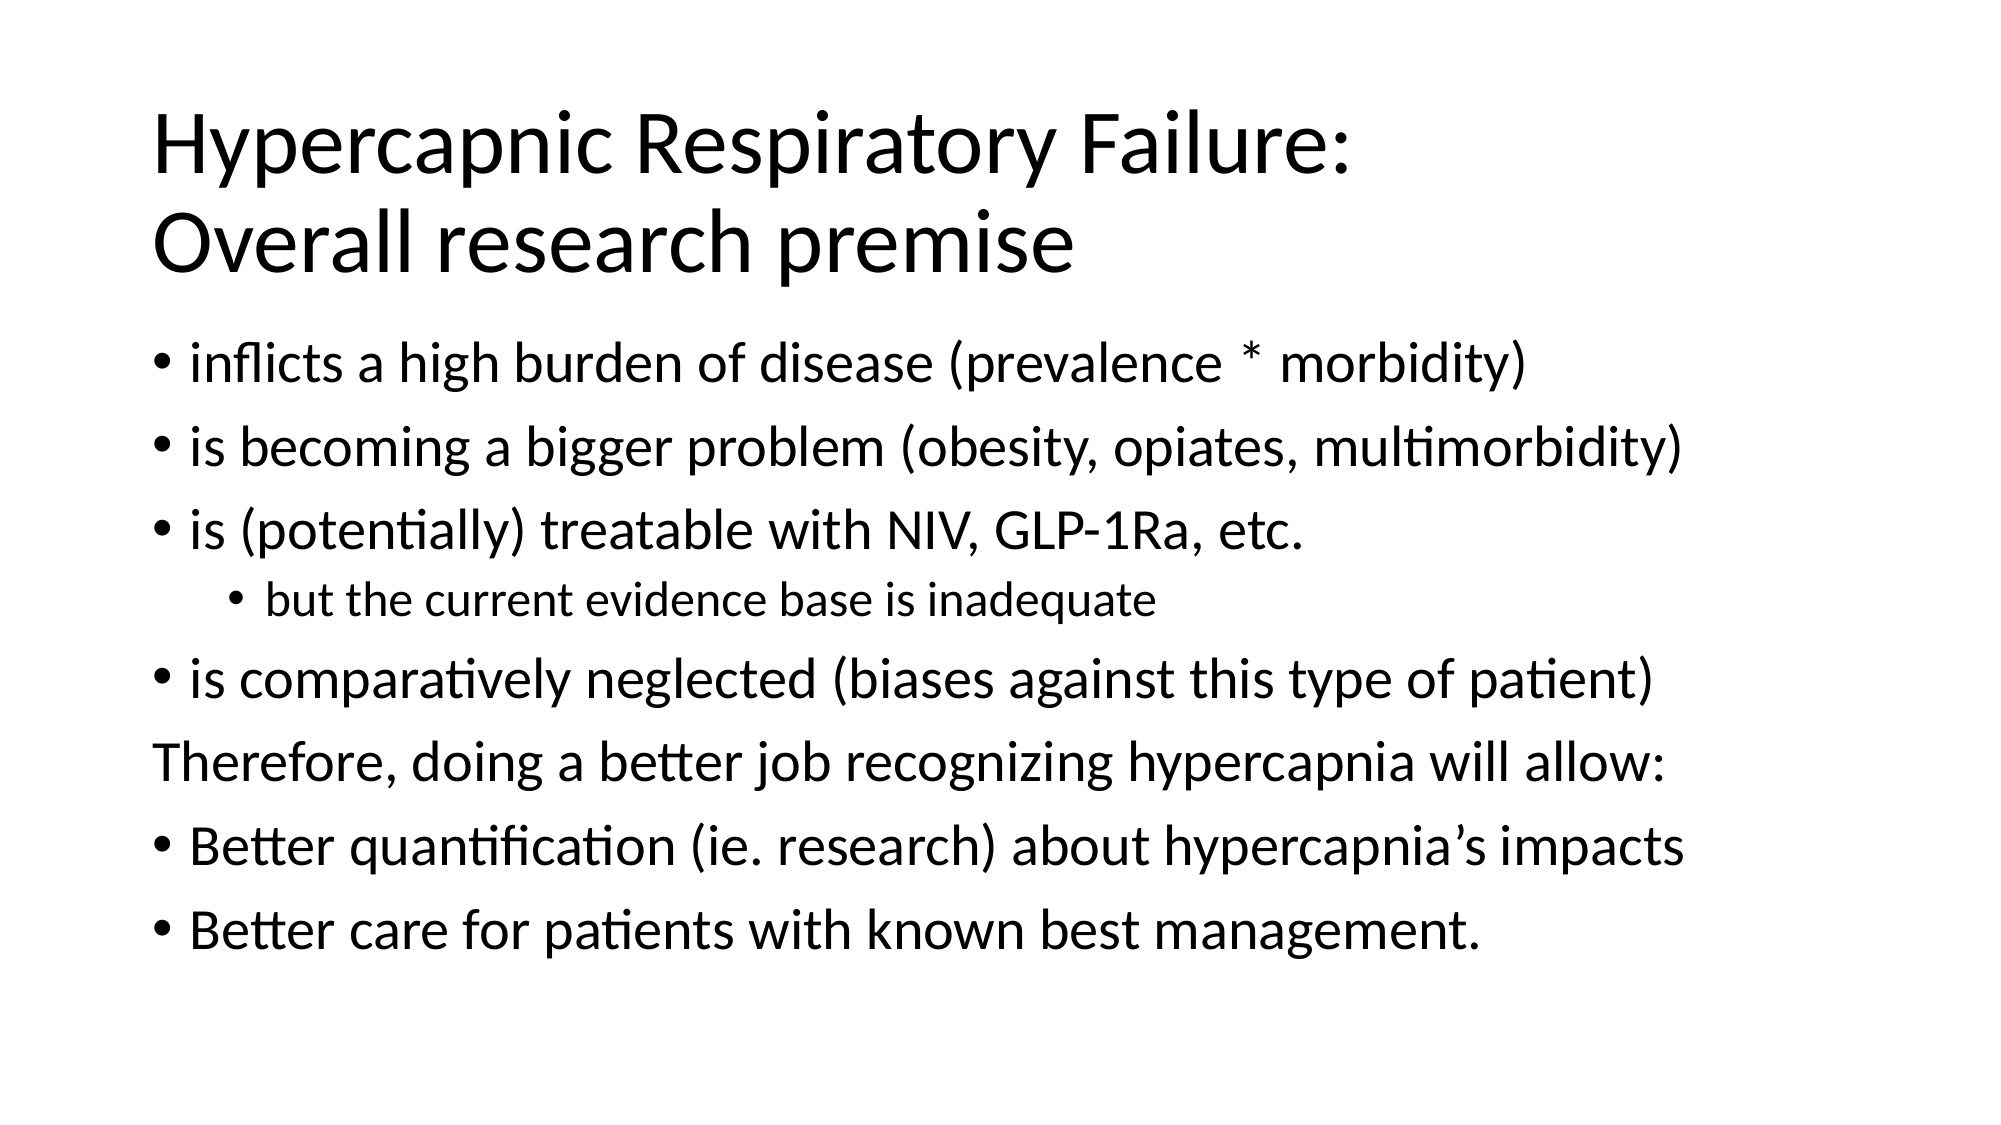

# Hypercapnic Respiratory Failure: Overall research premise
inflicts a high burden of disease (prevalence * morbidity)
is becoming a bigger problem (obesity, opiates, multimorbidity)
is (potentially) treatable with NIV, GLP-1Ra, etc.
but the current evidence base is inadequate
is comparatively neglected (biases against this type of patient)
Therefore, doing a better job recognizing hypercapnia will allow:
Better quantification (ie. research) about hypercapnia’s impacts
Better care for patients with known best management.